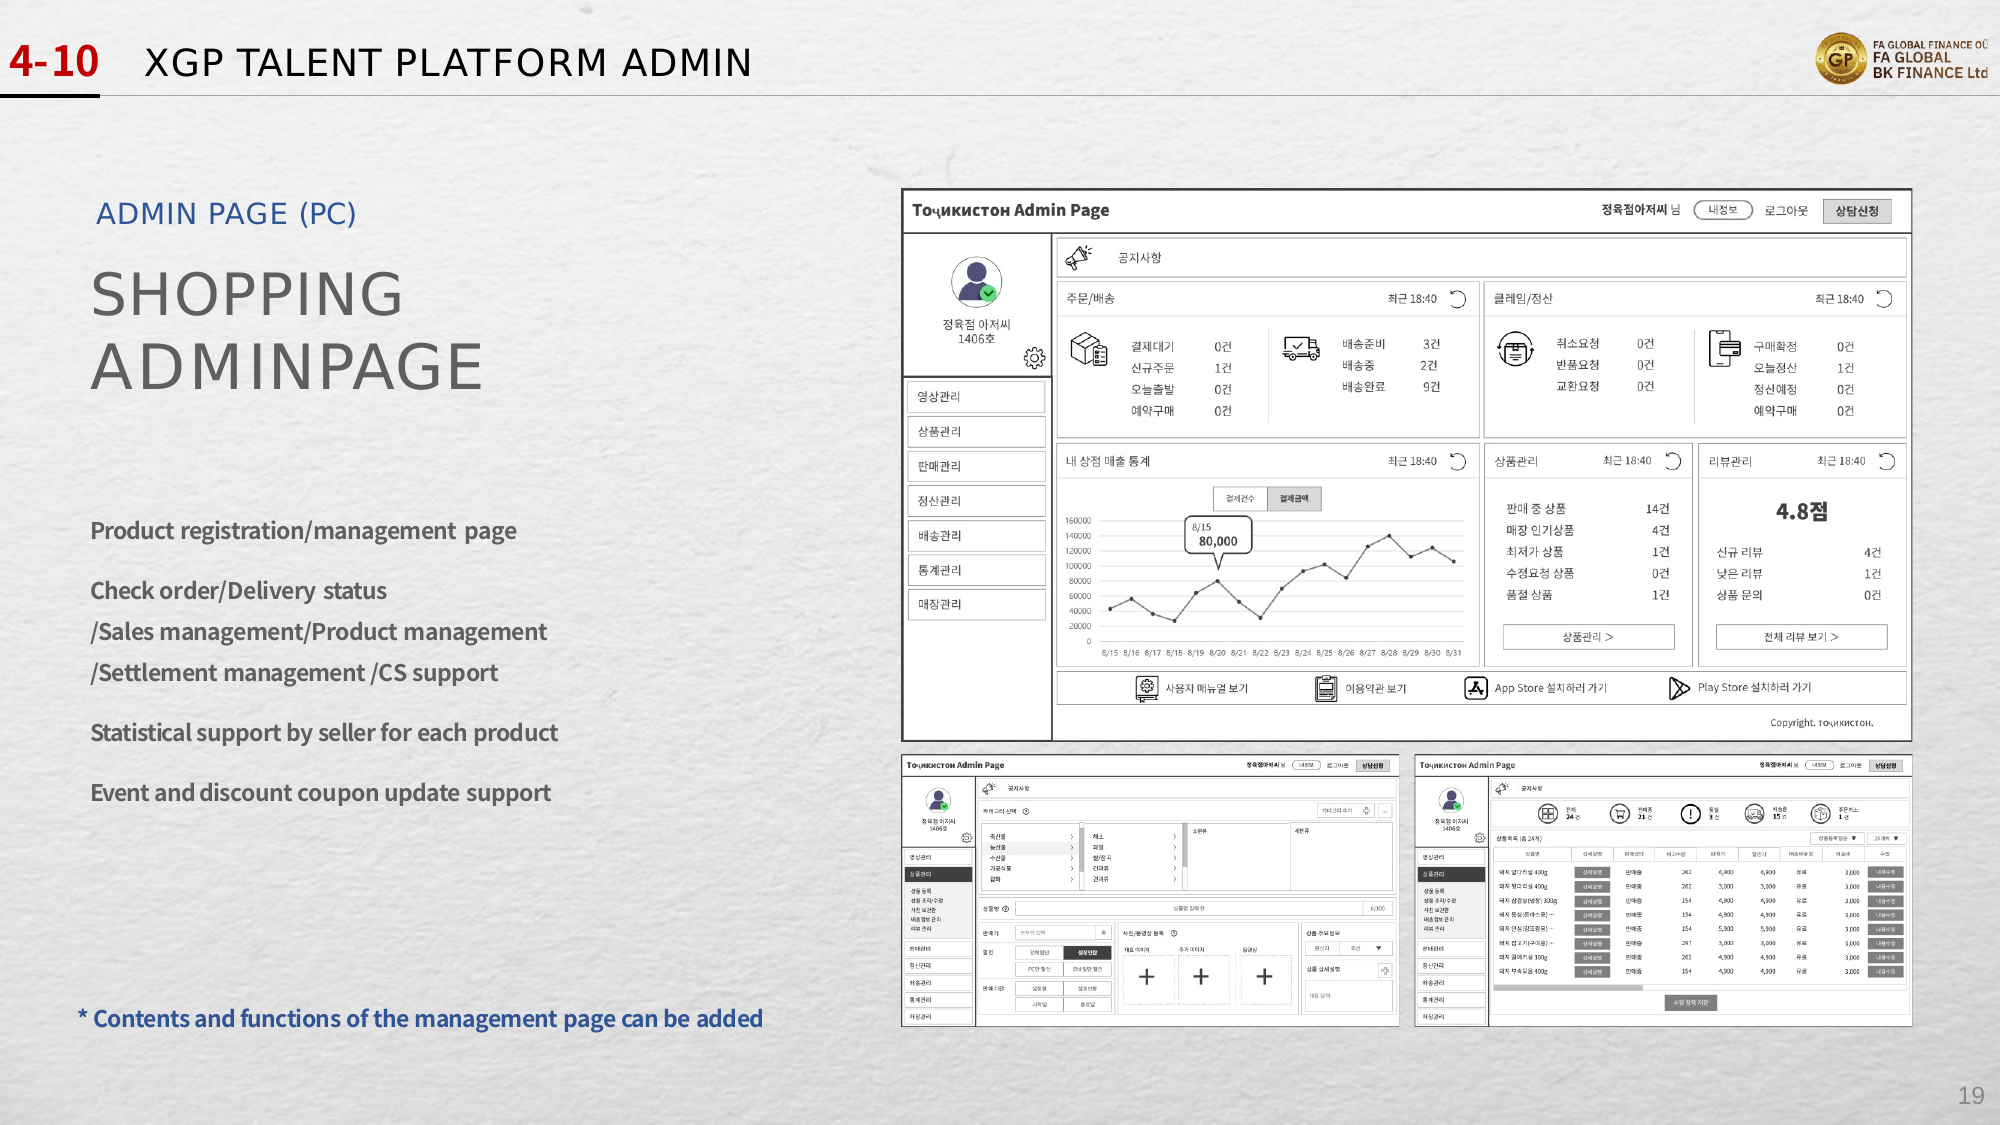

4-10
XGP TALENT PLATFORM ADMIN
ADMIN PAGE (PC)
SHOPPING
ADMINPAGE

Product registration/management page

Check order/Delivery status
/Sales management/Product management
/Settlement management /CS support

Statistical support by seller for each product

Event and discount coupon update support
* Contents and functions of the management page can be added
19